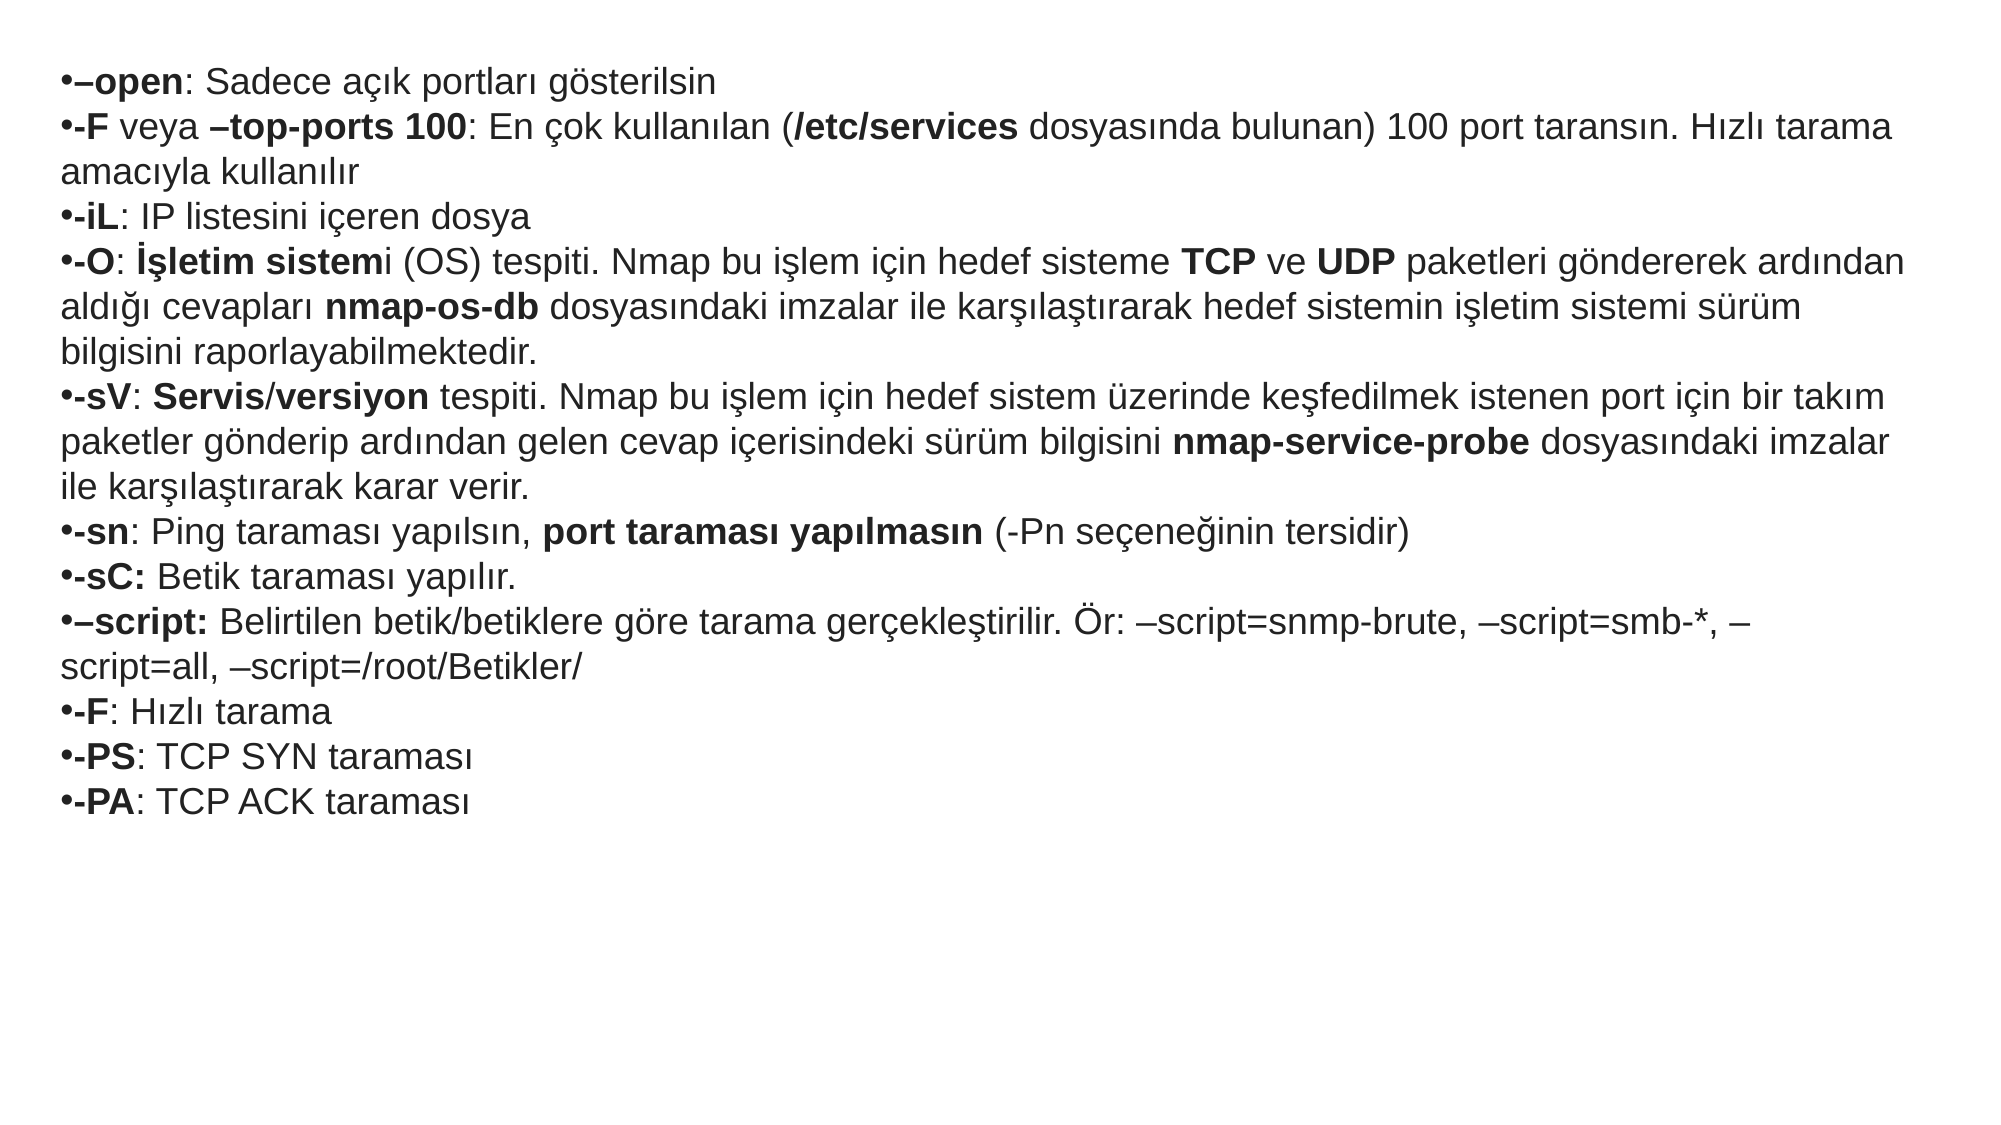

–open: Sadece açık portları gösterilsin
-F veya –top-ports 100: En çok kullanılan (/etc/services dosyasında bulunan) 100 port taransın. Hızlı tarama amacıyla kullanılır
-iL: IP listesini içeren dosya
-O: İşletim sistemi (OS) tespiti. Nmap bu işlem için hedef sisteme TCP ve UDP paketleri göndererek ardından aldığı cevapları nmap-os-db dosyasındaki imzalar ile karşılaştırarak hedef sistemin işletim sistemi sürüm bilgisini raporlayabilmektedir.
-sV: Servis/versiyon tespiti. Nmap bu işlem için hedef sistem üzerinde keşfedilmek istenen port için bir takım paketler gönderip ardından gelen cevap içerisindeki sürüm bilgisini nmap-service-probe dosyasındaki imzalar ile karşılaştırarak karar verir.
-sn: Ping taraması yapılsın, port taraması yapılmasın (-Pn seçeneğinin tersidir)
-sC: Betik taraması yapılır.
–script: Belirtilen betik/betiklere göre tarama gerçekleştirilir. Ör: –script=snmp-brute, –script=smb-*, –script=all, –script=/root/Betikler/
-F: Hızlı tarama
-PS: TCP SYN taraması
-PA: TCP ACK taraması